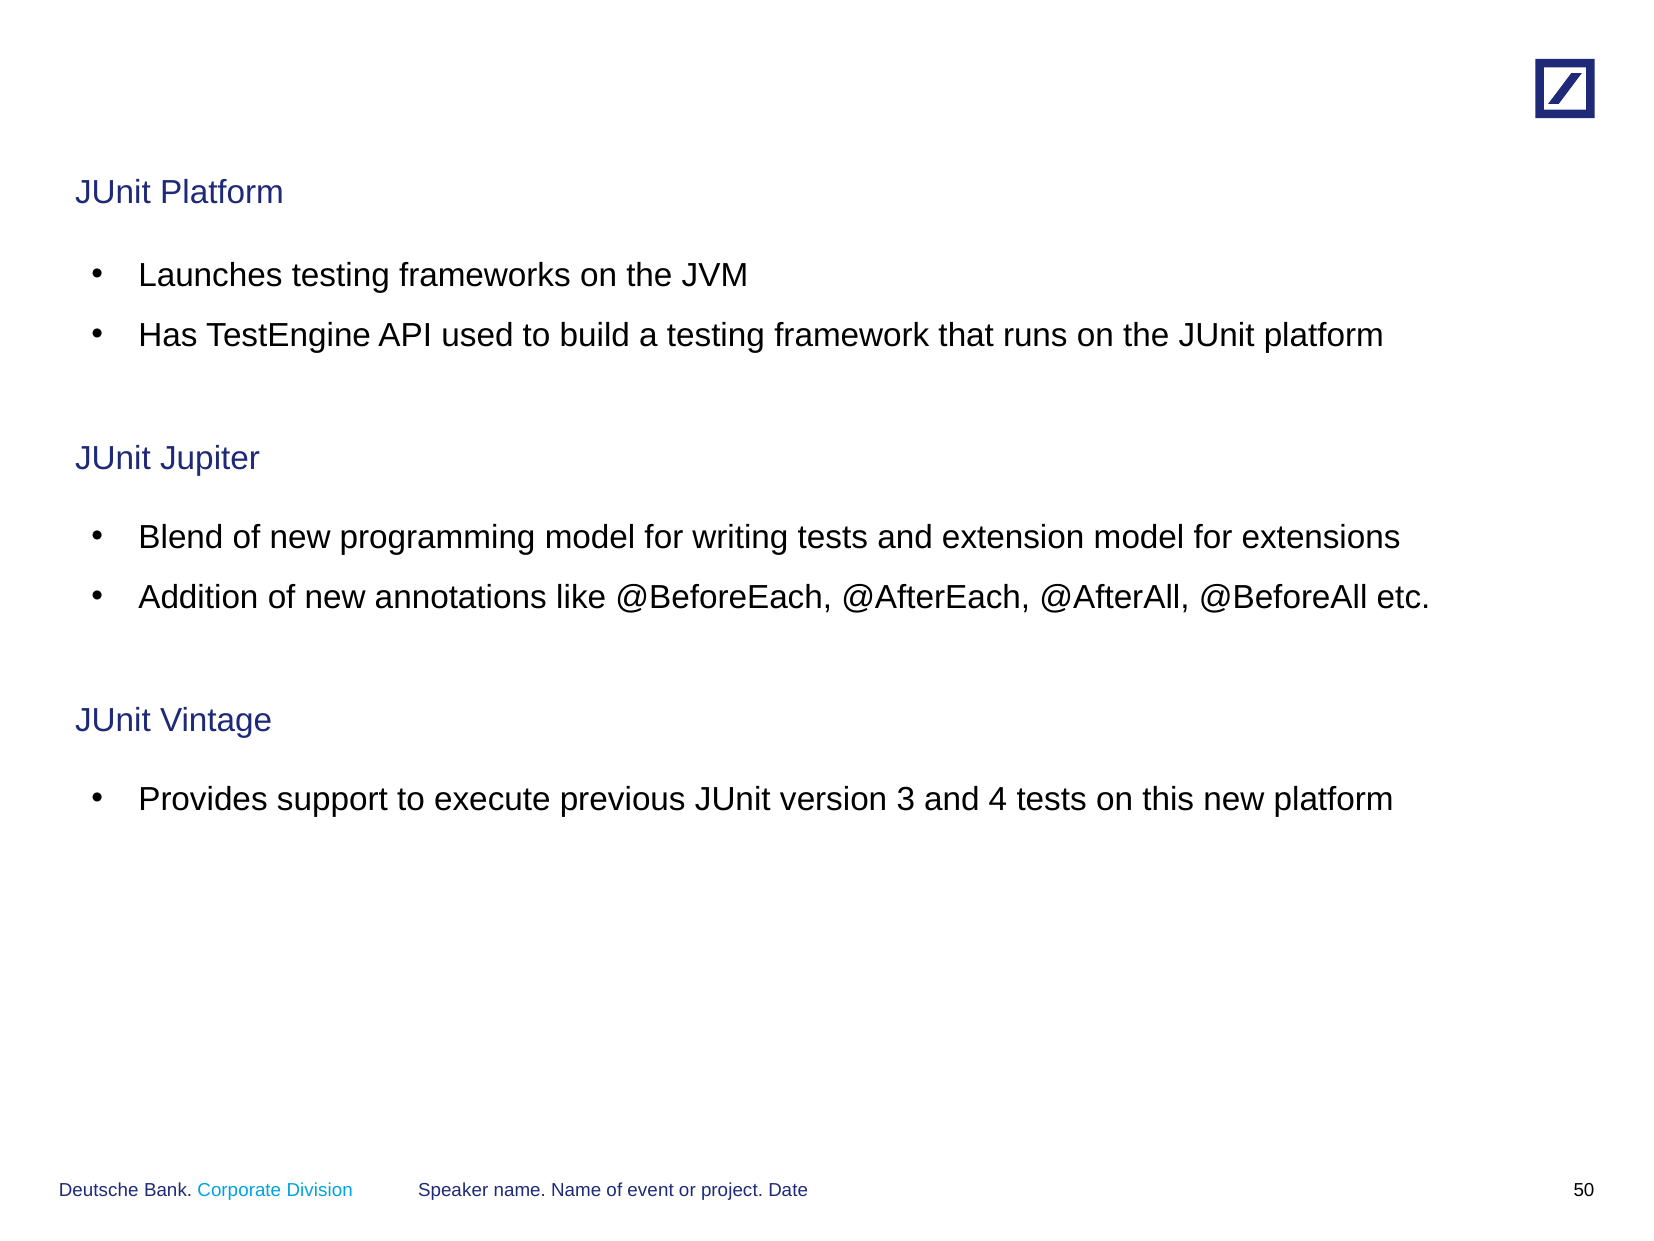

# JUnit Platform
Launches testing frameworks on the JVM
Has TestEngine API used to build a testing framework that runs on the JUnit platform
JUnit Jupiter
Blend of new programming model for writing tests and extension model for extensions
Addition of new annotations like @BeforeEach, @AfterEach, @AfterAll, @BeforeAll etc.
JUnit Vintage
Provides support to execute previous JUnit version 3 and 4 tests on this new platform
Speaker name. Name of event or project. Date
50